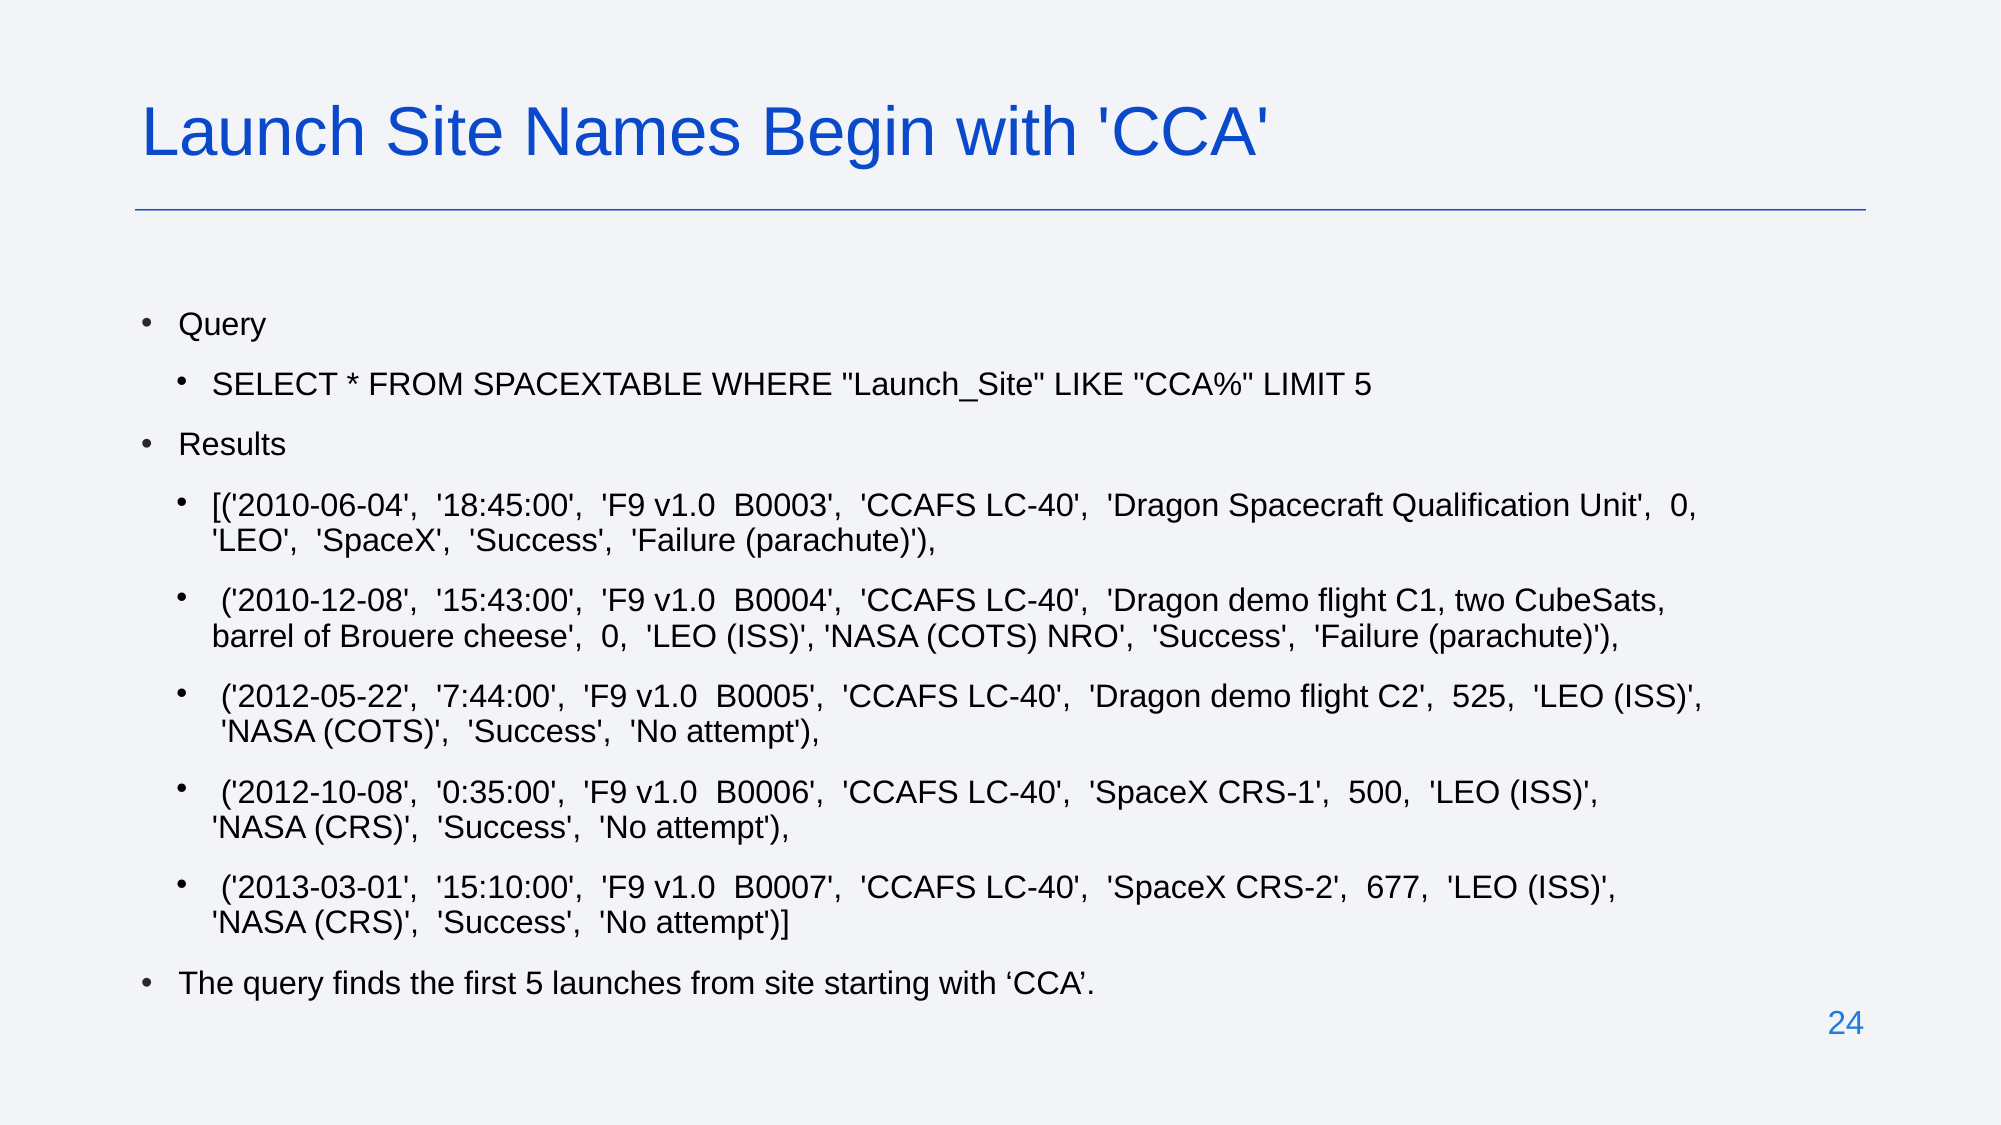

Launch Site Names Begin with 'CCA'
Query
SELECT * FROM SPACEXTABLE WHERE "Launch_Site" LIKE "CCA%" LIMIT 5
Results
[('2010-06-04',  '18:45:00',  'F9 v1.0  B0003',  'CCAFS LC-40',  'Dragon Spacecraft Qualification Unit',  0,  'LEO',  'SpaceX',  'Success',  'Failure (parachute)'),
 ('2010-12-08',  '15:43:00',  'F9 v1.0  B0004',  'CCAFS LC-40',  'Dragon demo flight C1, two CubeSats, barrel of Brouere cheese',  0,  'LEO (ISS)', 'NASA (COTS) NRO',  'Success',  'Failure (parachute)'),
 ('2012-05-22',  '7:44:00',  'F9 v1.0  B0005',  'CCAFS LC-40',  'Dragon demo flight C2',  525,  'LEO (ISS)',  'NASA (COTS)',  'Success',  'No attempt'),
 ('2012-10-08',  '0:35:00',  'F9 v1.0  B0006',  'CCAFS LC-40',  'SpaceX CRS-1',  500,  'LEO (ISS)',  'NASA (CRS)',  'Success',  'No attempt'),
 ('2013-03-01',  '15:10:00',  'F9 v1.0  B0007',  'CCAFS LC-40',  'SpaceX CRS-2',  677,  'LEO (ISS)', 'NASA (CRS)',  'Success',  'No attempt')]
The query finds the first 5 launches from site starting with ‘CCA’.
24